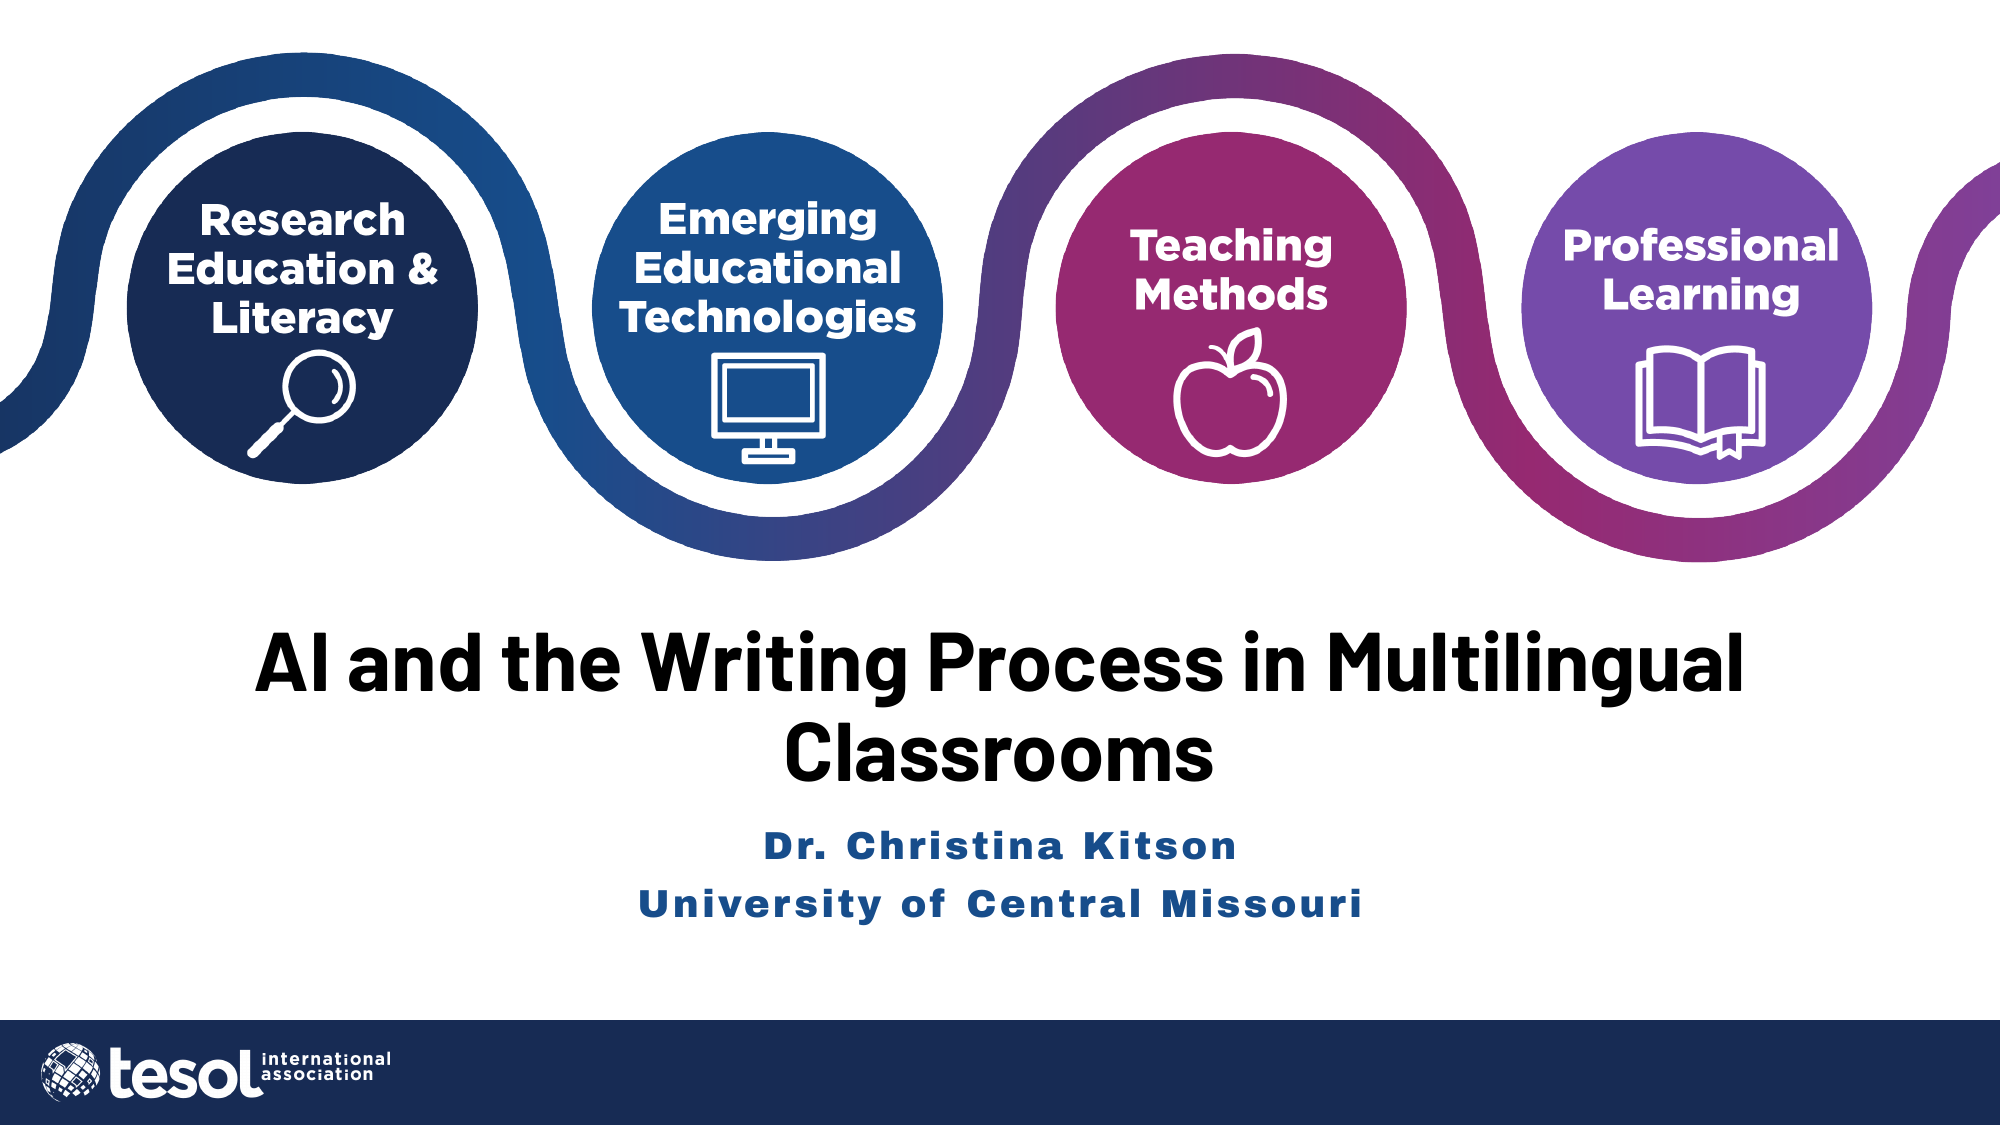

# AI and the Writing Process in Multilingual Classrooms
Dr. Christina Kitson
University of Central Missouri